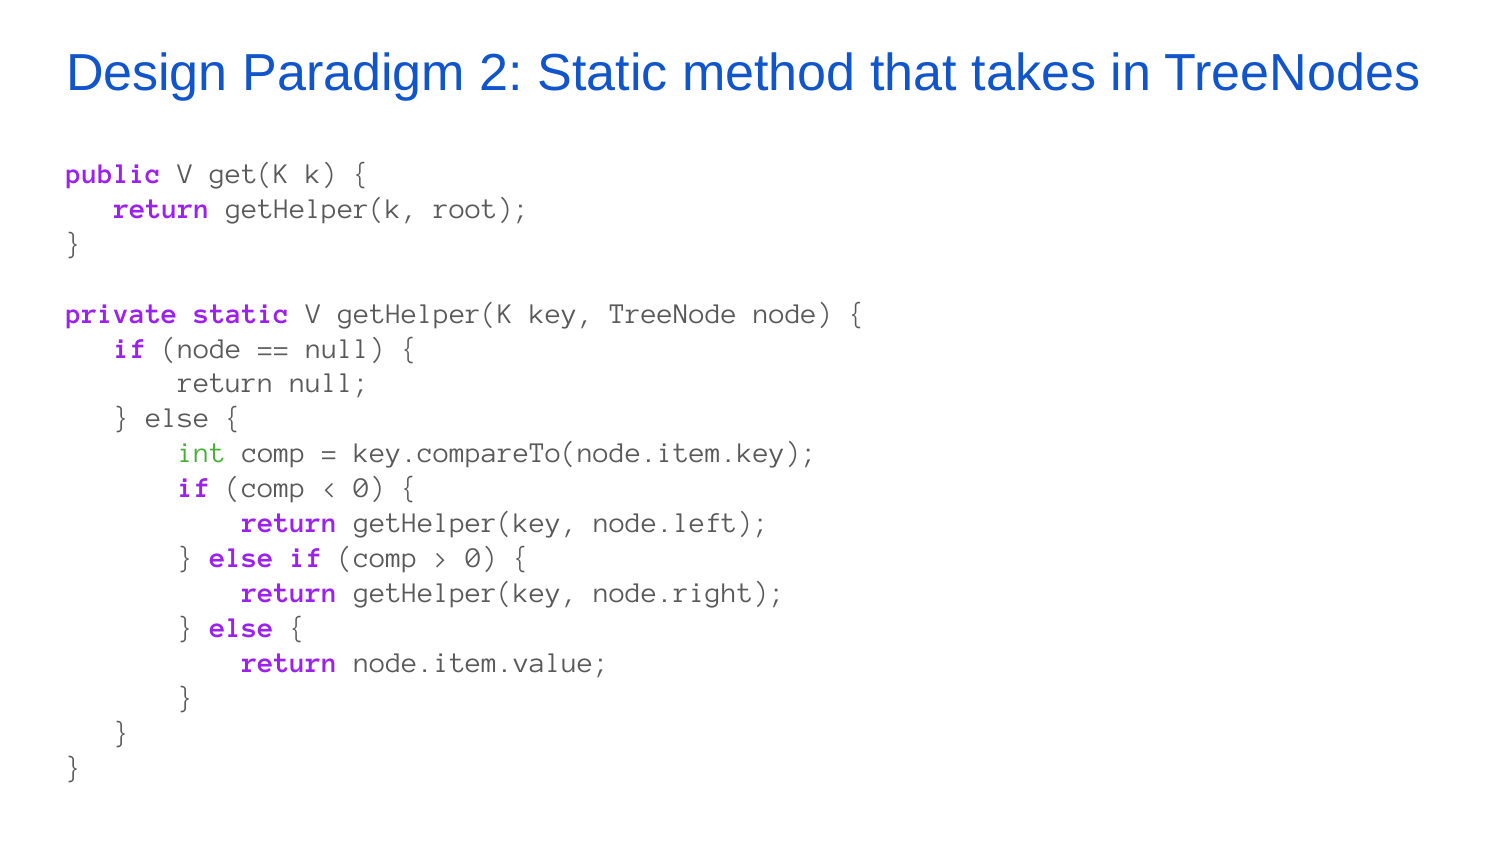

# Design Paradigm 2: Static method that takes in TreeNodes
public V get(K k) {
   return getHelper(k, root);
}

private static V getHelper(K key, TreeNode node) {
   if (node == null) {
       return null;
   } else {
       int comp = key.compareTo(node.item.key);
       if (comp < 0) {
           return getHelper(key, node.left);
       } else if (comp > 0) {
           return getHelper(key, node.right);
       } else {
           return node.item.value;
       }
   }
}